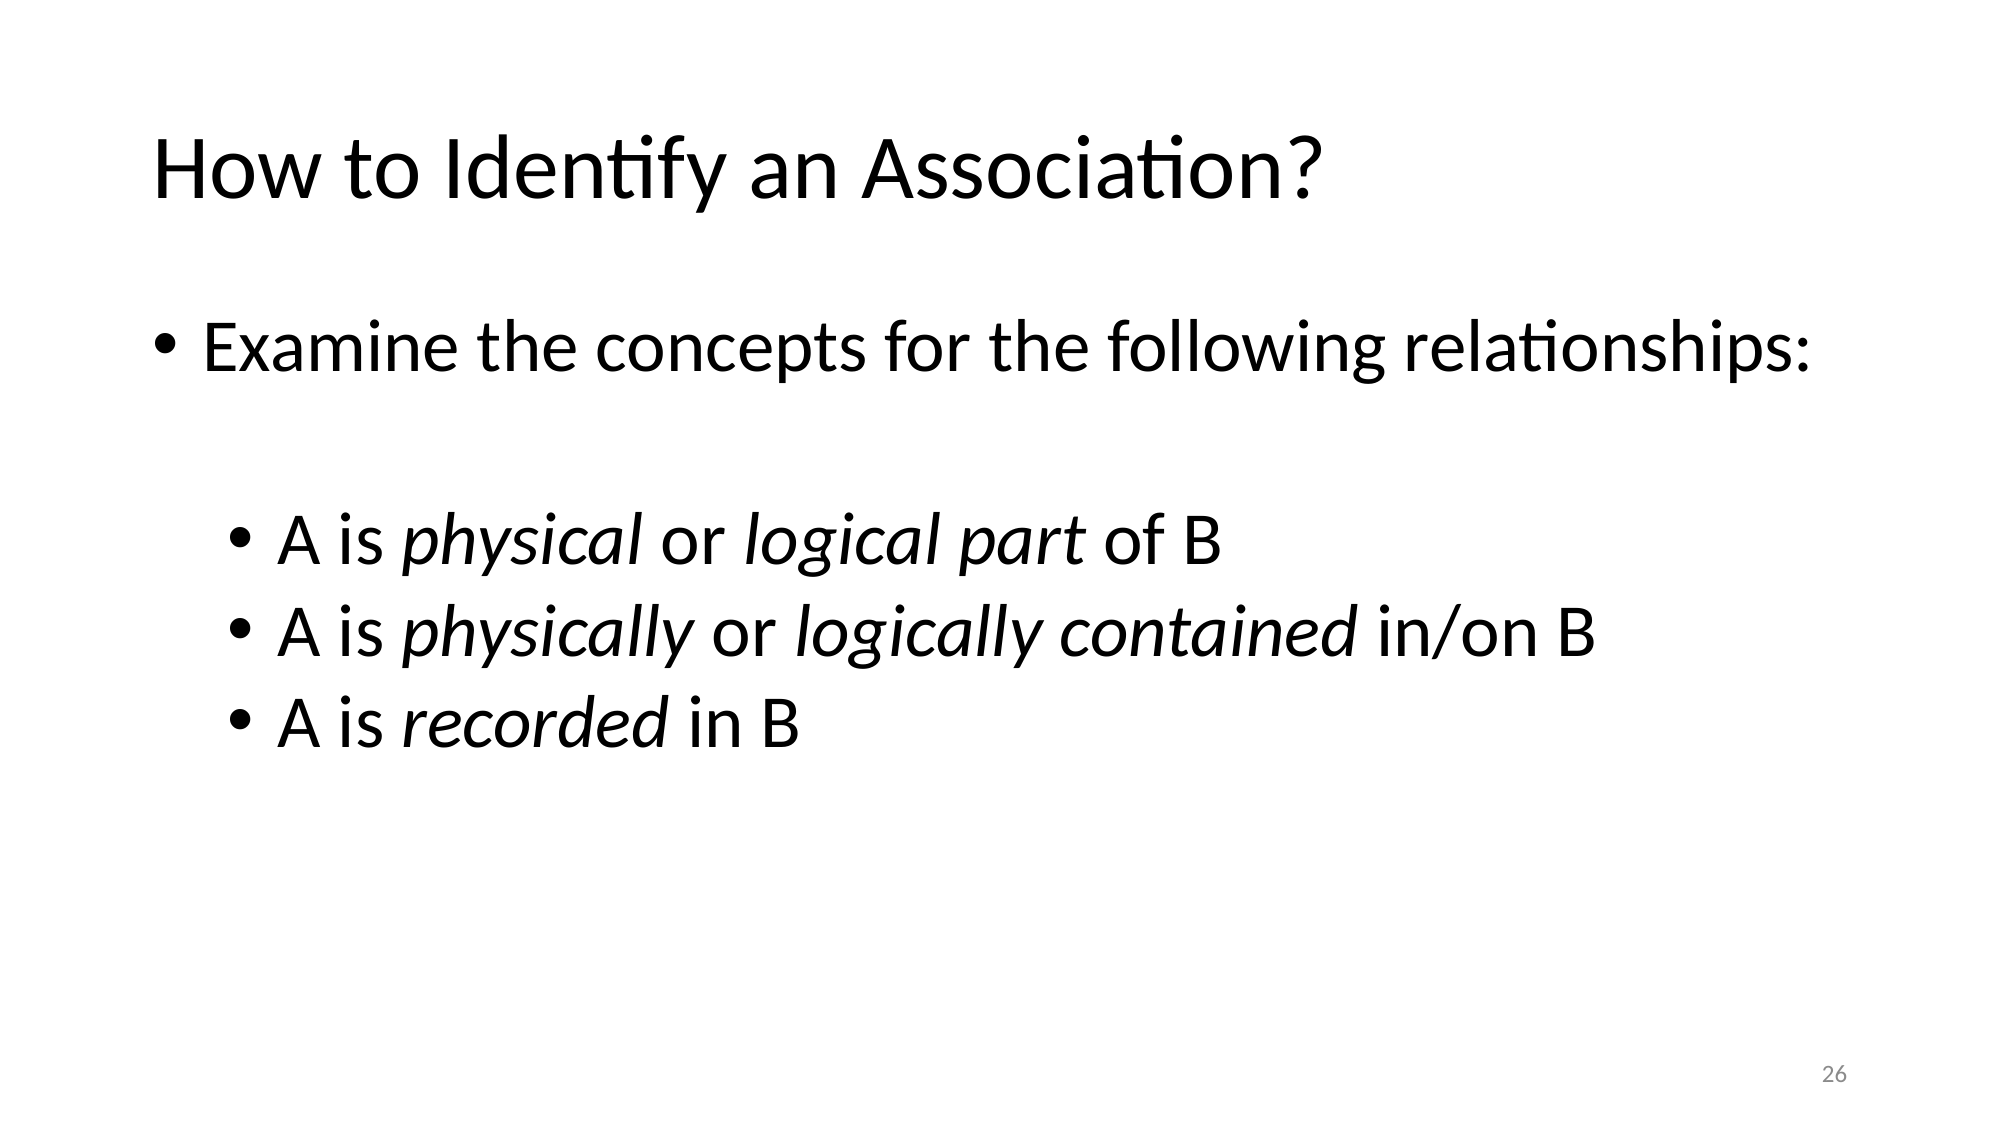

# How to Identify an Association?
Examine the concepts for the following relationships:

A is physical or logical part of B
A is physically or logically contained in/on B
A is recorded in B
26